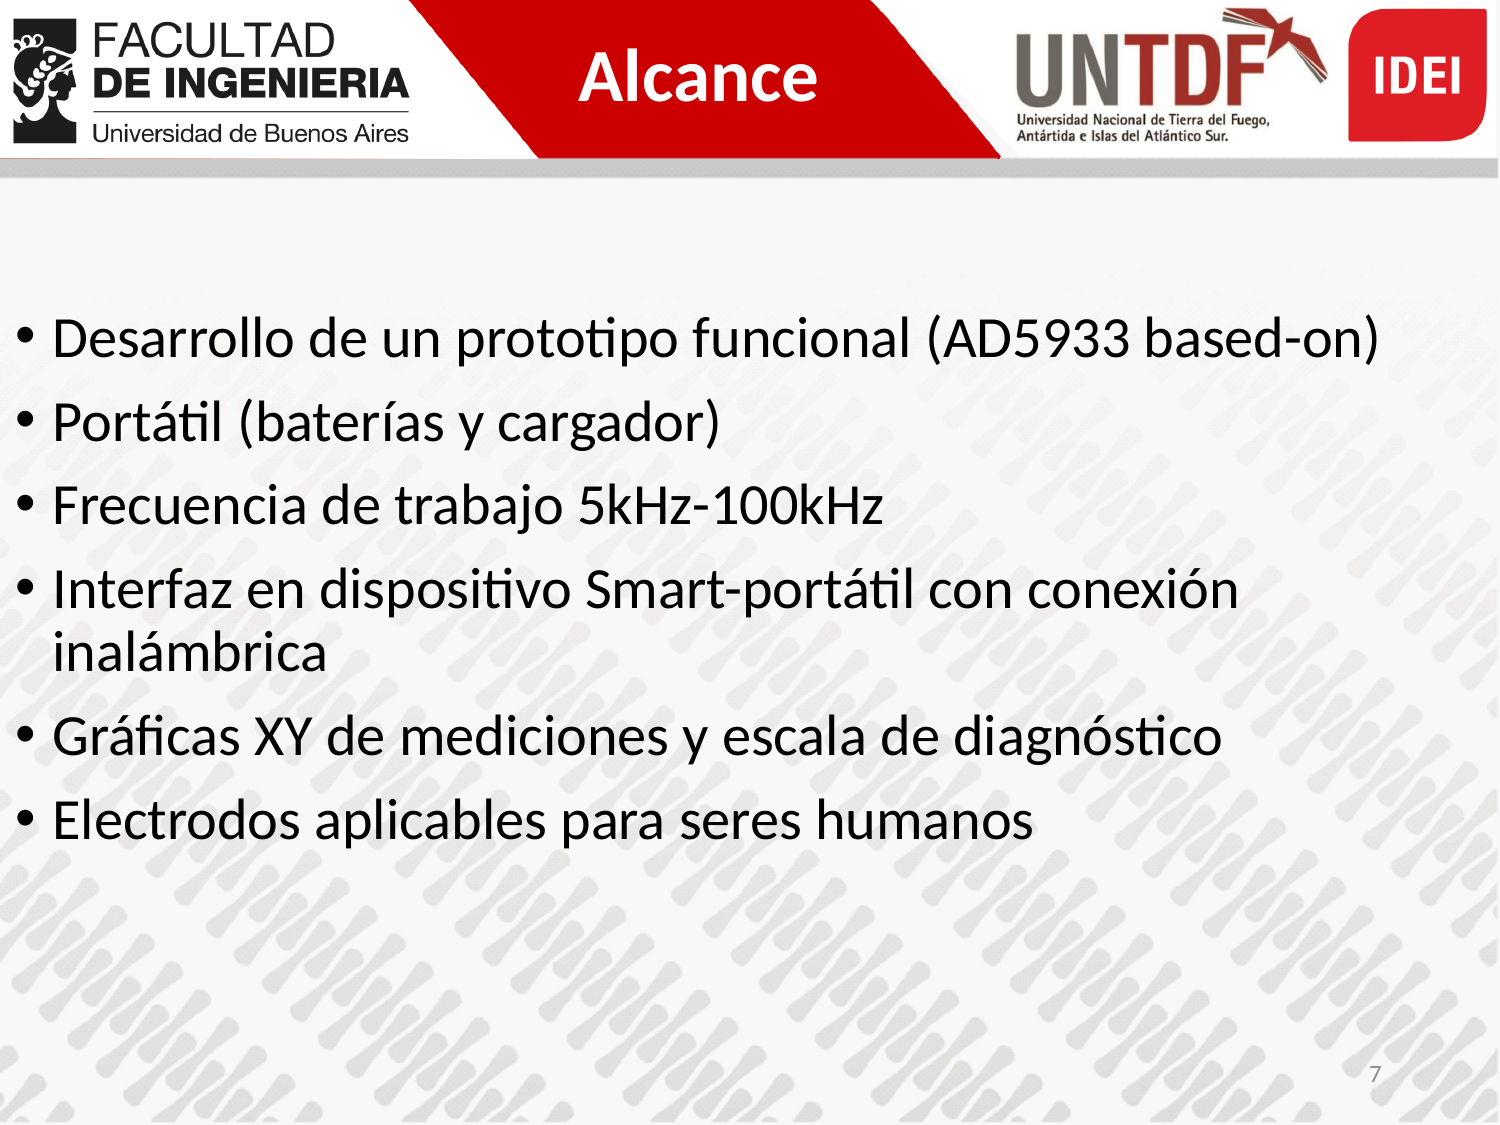

Alcance
Desarrollo de un prototipo funcional (AD5933 based-on)
Portátil (baterías y cargador)
Frecuencia de trabajo 5kHz-100kHz
Interfaz en dispositivo Smart-portátil con conexión inalámbrica
Gráficas XY de mediciones y escala de diagnóstico
Electrodos aplicables para seres humanos

7